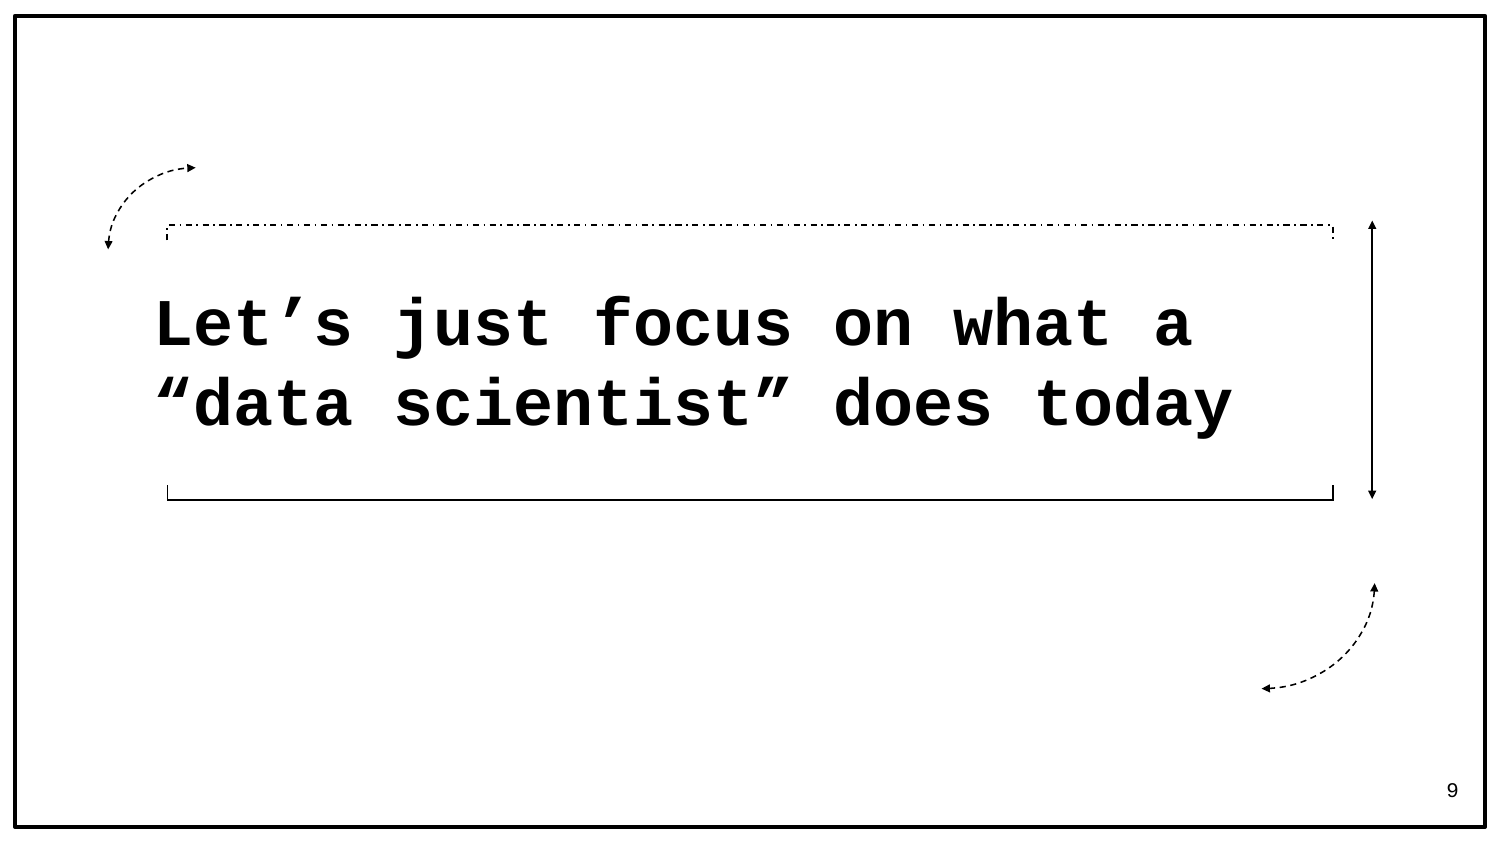

# Let’s just focus on what a “data scientist” does today
9